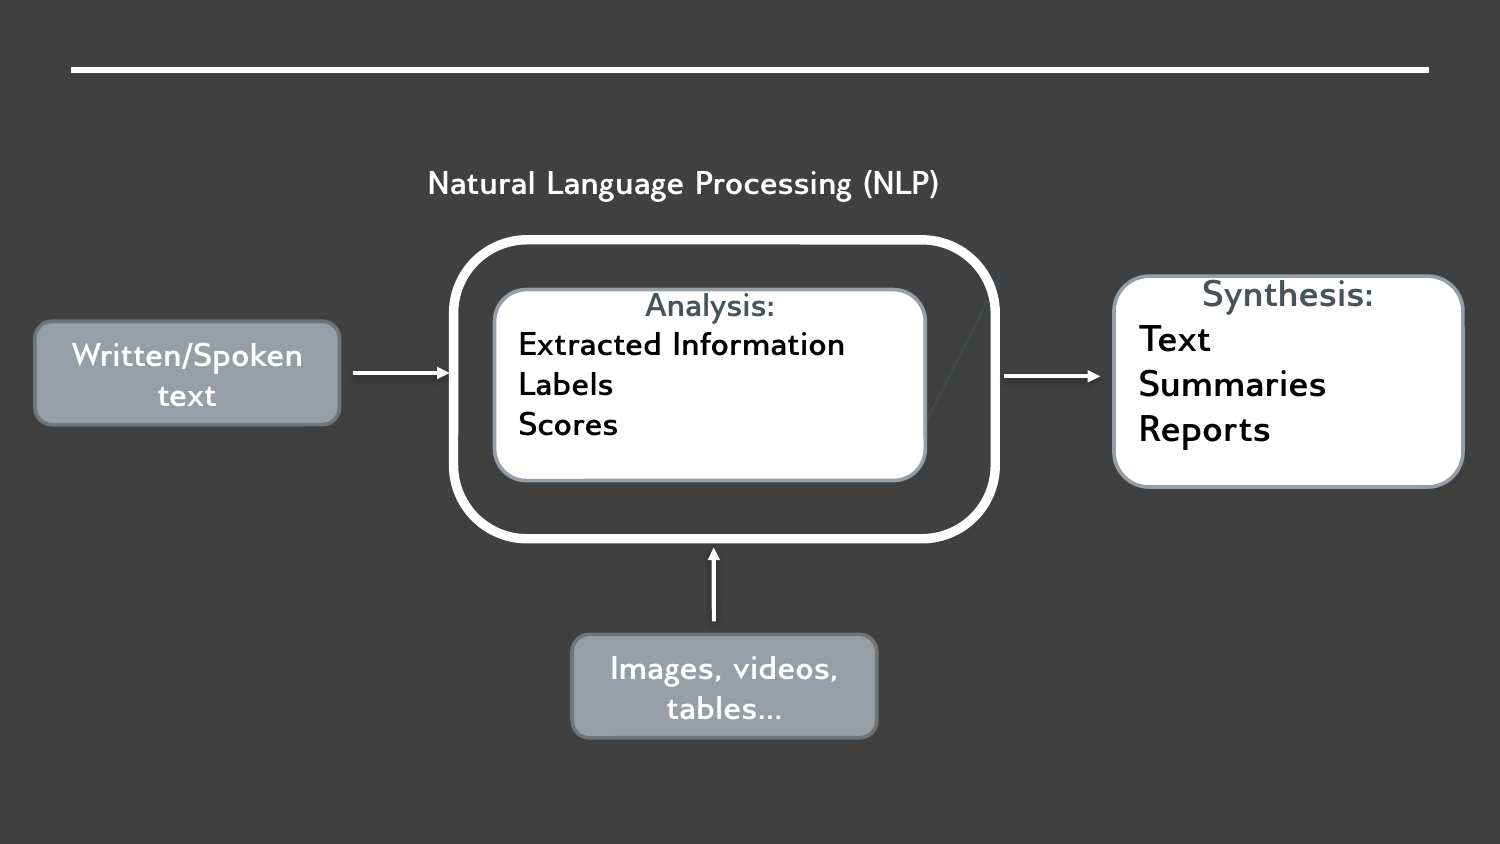

Natural Language Processing (NLP)

Synthesis:
Text
Summaries
Reports

Analysis:
Extracted Information
Labels
Scores

Written/Spoken text
Images, videos, tables…